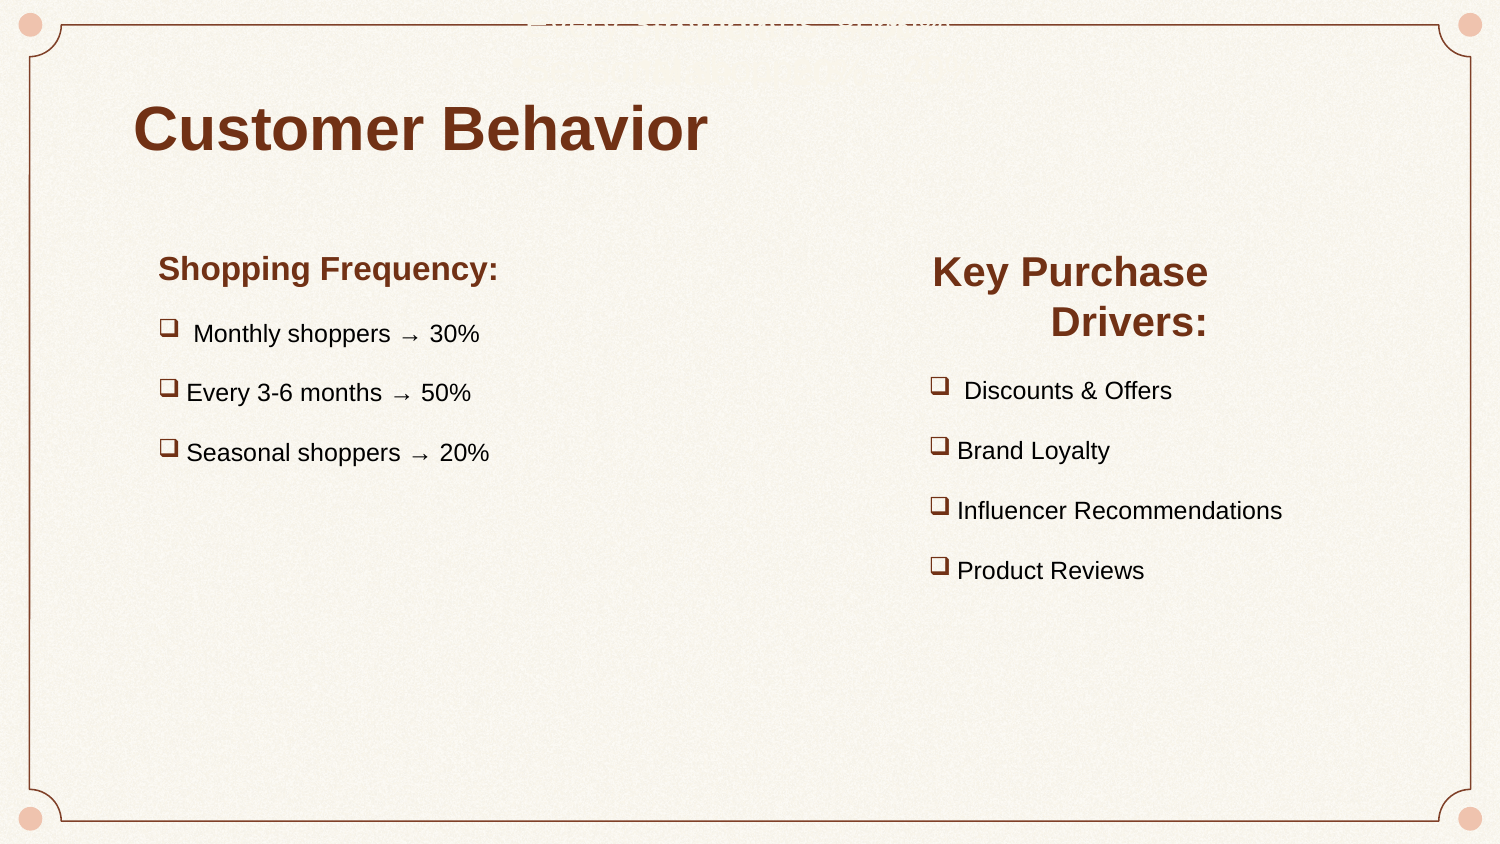

Monthly shoppers → 30%
Every 3-6 months → 50%
Seasonal shoppers → 20%

Female → 80%
Male → 20%
# Customer Behavior
Shopping Frequency:
Key Purchase Drivers:
 Monthly shoppers → 30%

Every 3-6 months → 50%

Seasonal shoppers → 20%
 Discounts & Offers

Brand Loyalty

Influencer Recommendations

Product Reviews